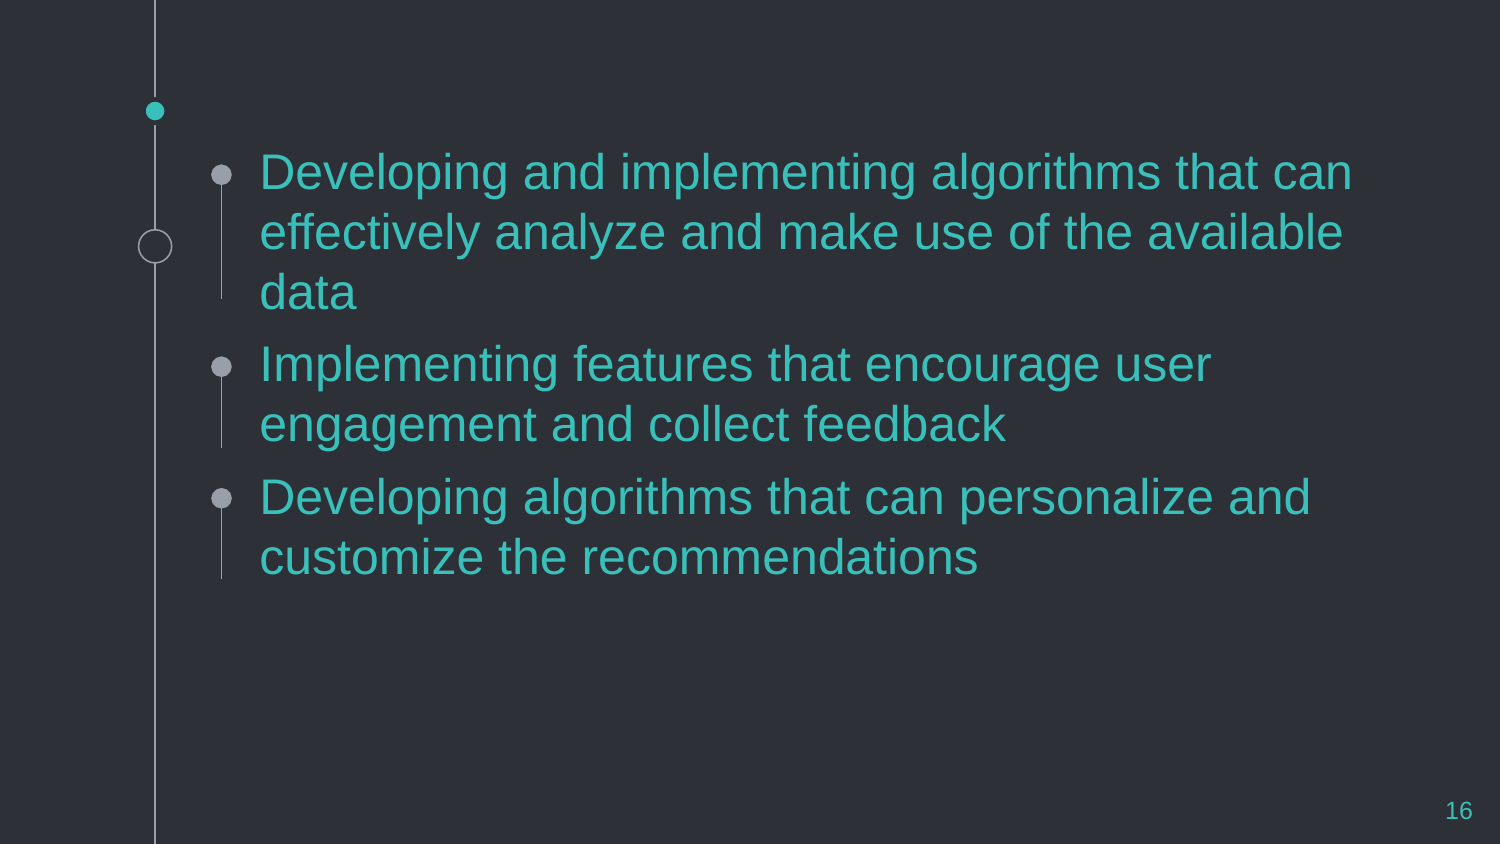

Developing and implementing algorithms that can effectively analyze and make use of the available data
Implementing features that encourage user engagement and collect feedback
Developing algorithms that can personalize and customize the recommendations
16